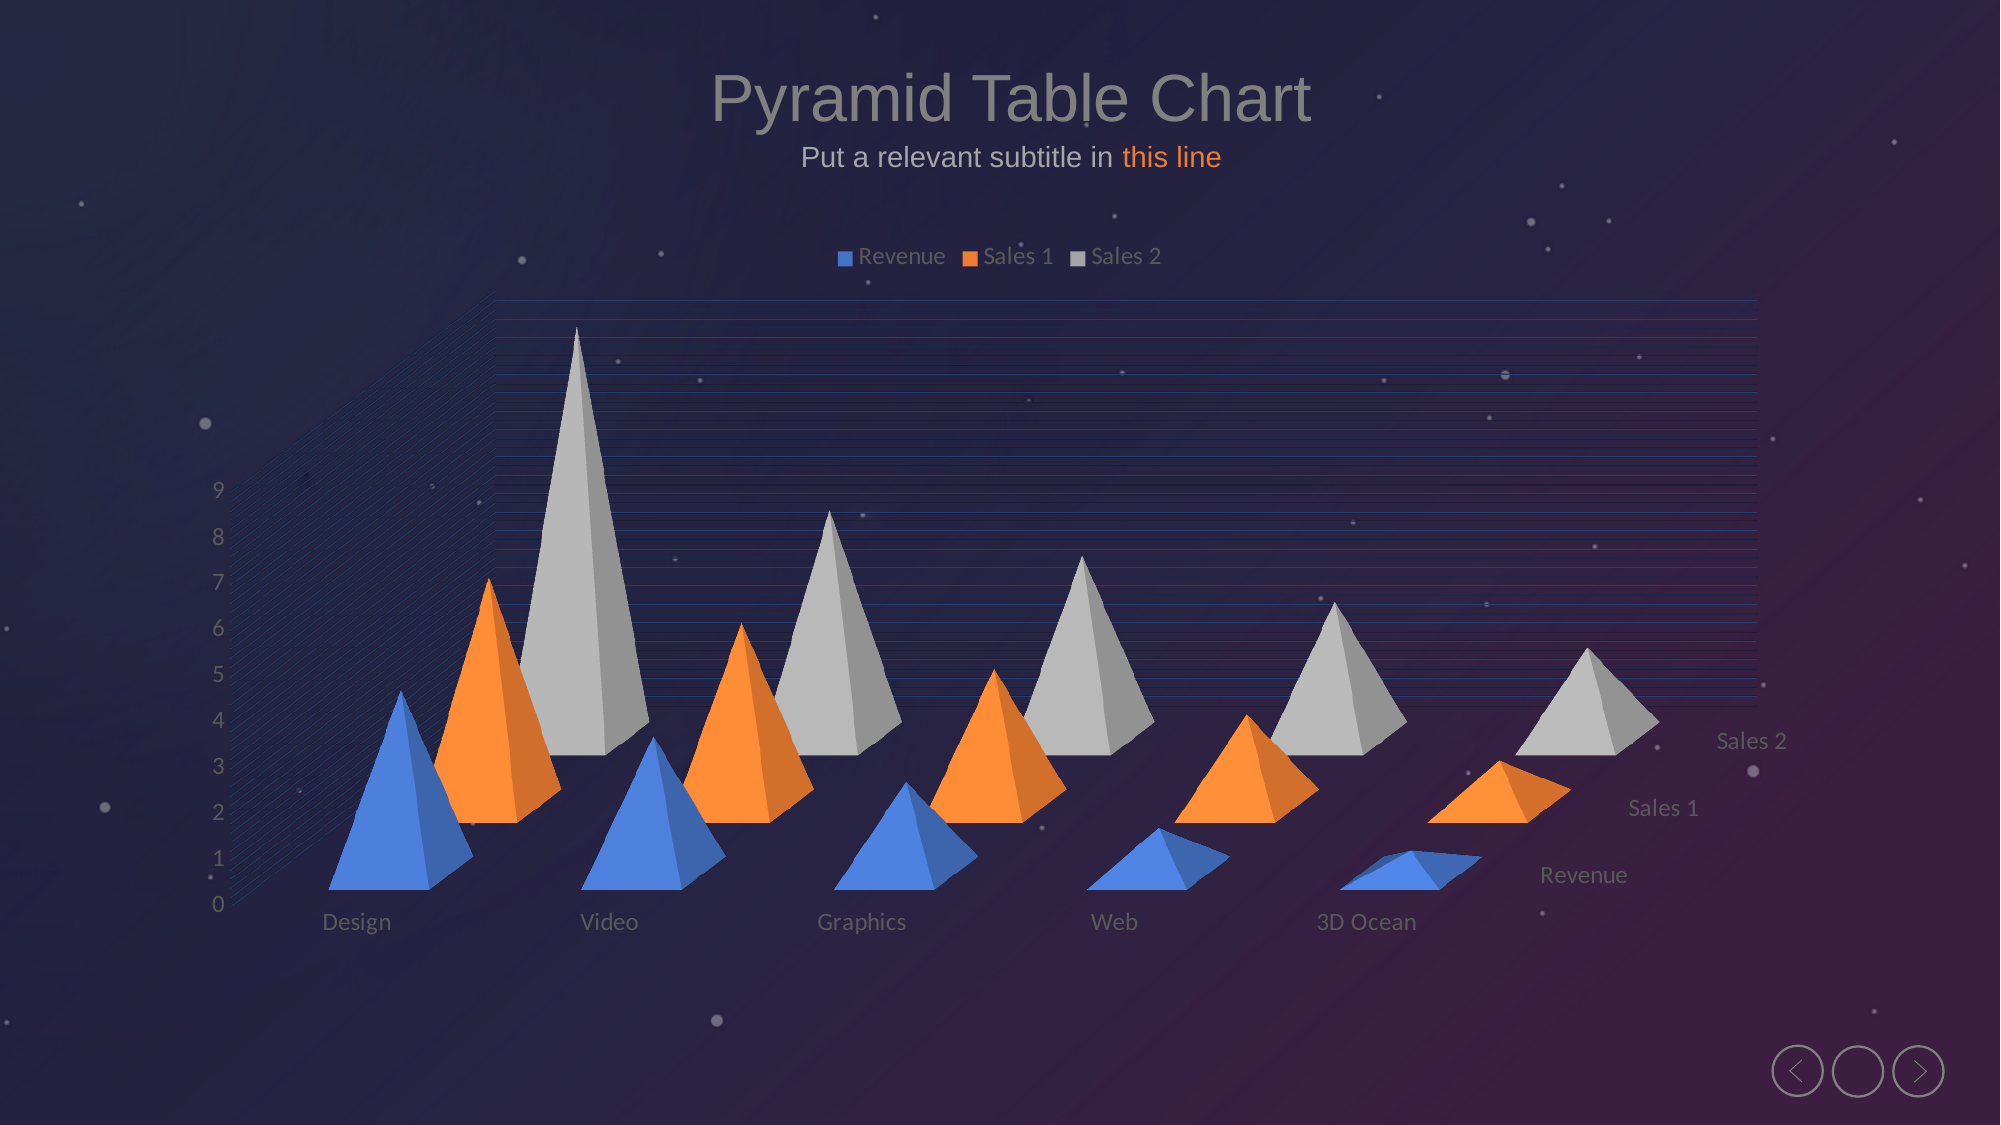

Pyramid Table Chart
Put a relevant subtitle in this line

[unsupported chart]